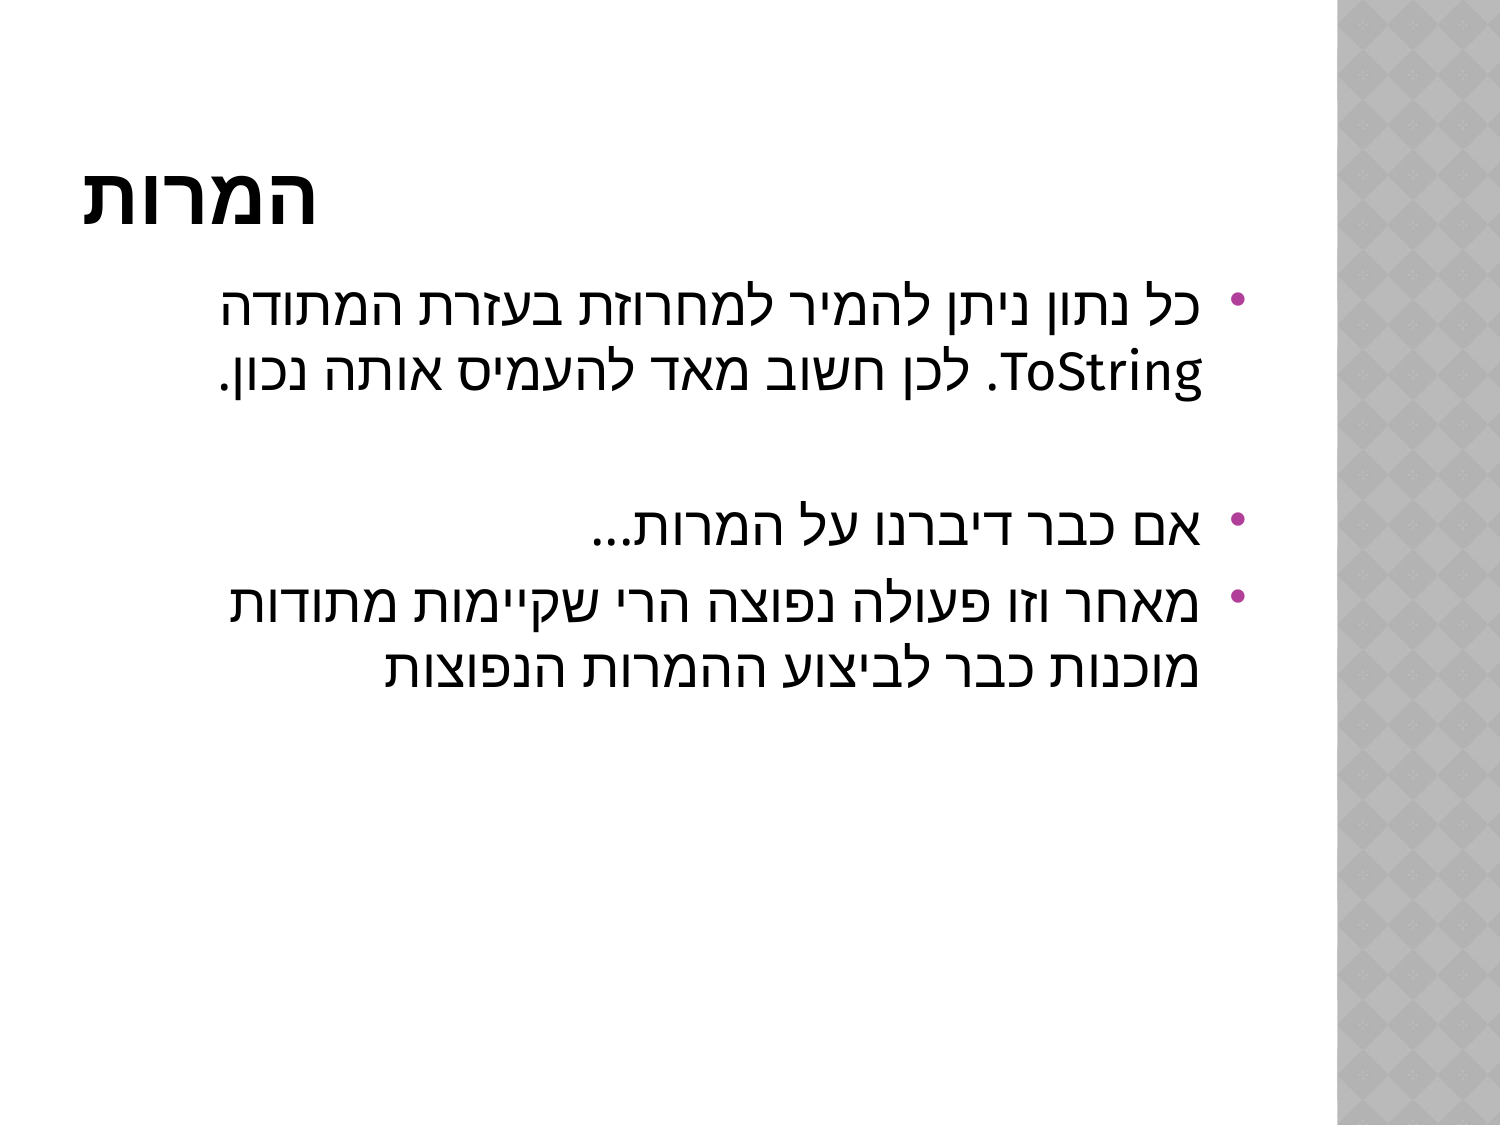

# המרות
כל נתון ניתן להמיר למחרוזת בעזרת המתודה ToString. לכן חשוב מאד להעמיס אותה נכון.

אם כבר דיברנו על המרות...
מאחר וזו פעולה נפוצה הרי שקיימות מתודות מוכנות כבר לביצוע ההמרות הנפוצות